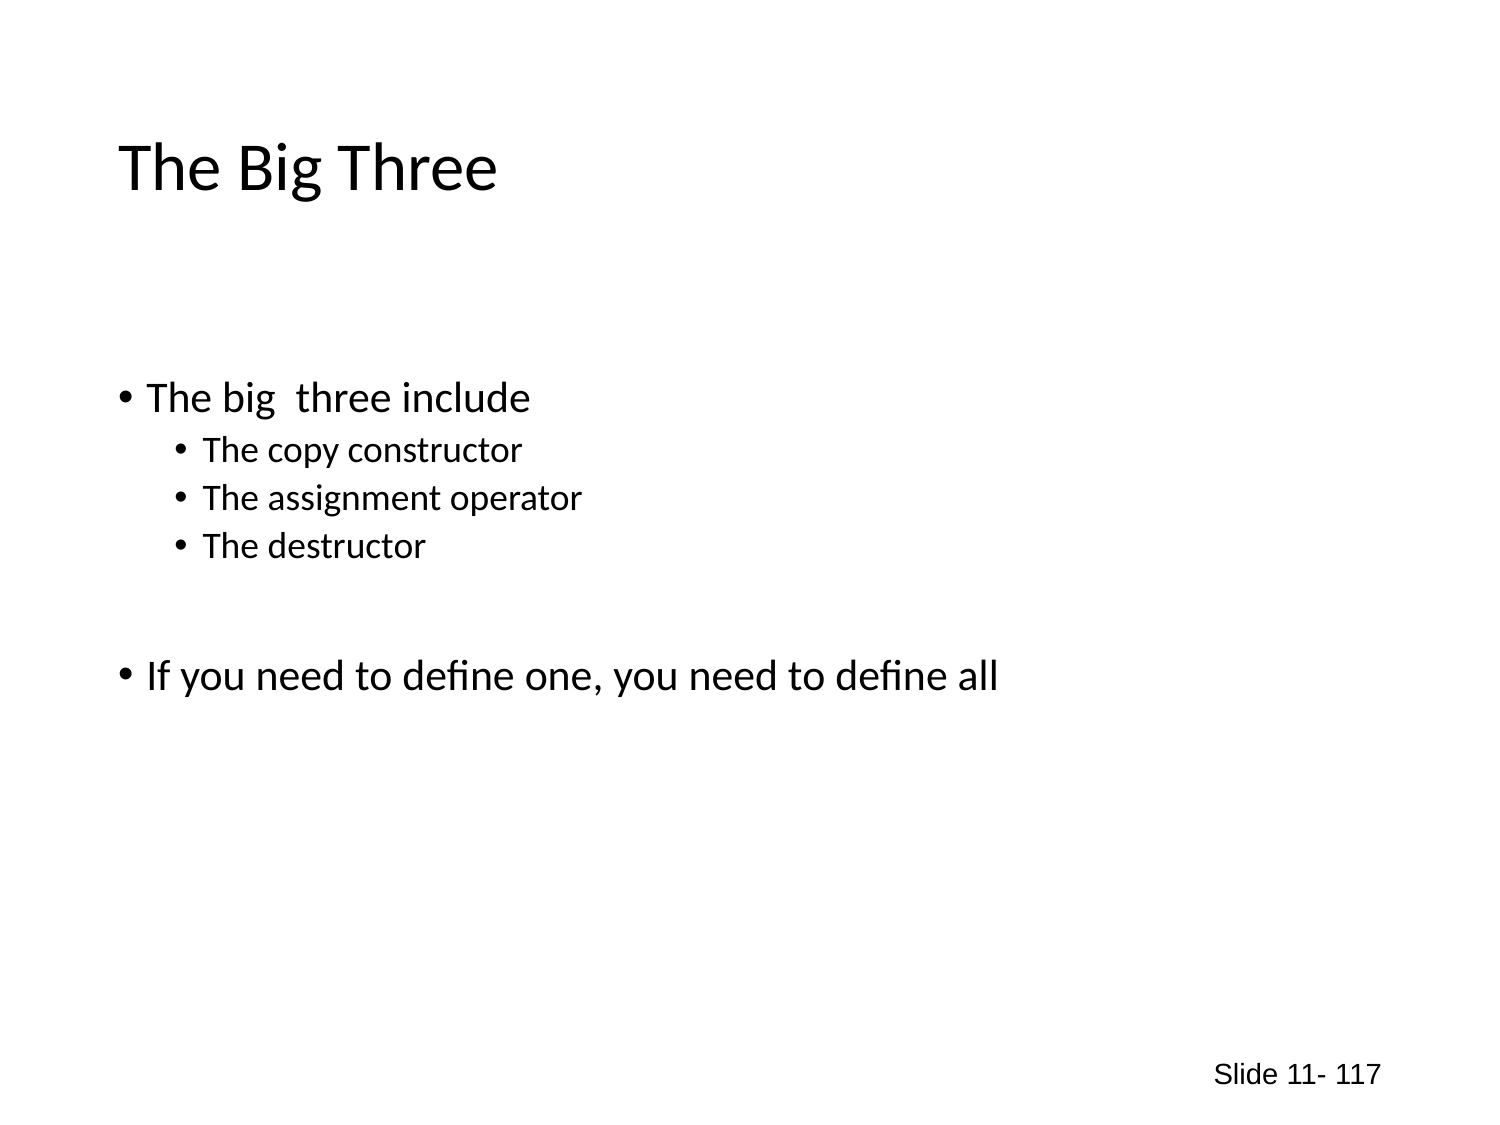

# The Big Three

The big  three include
The copy constructor
The assignment operator
The destructor

If you need to define one, you need to define all

Slide 11- 117